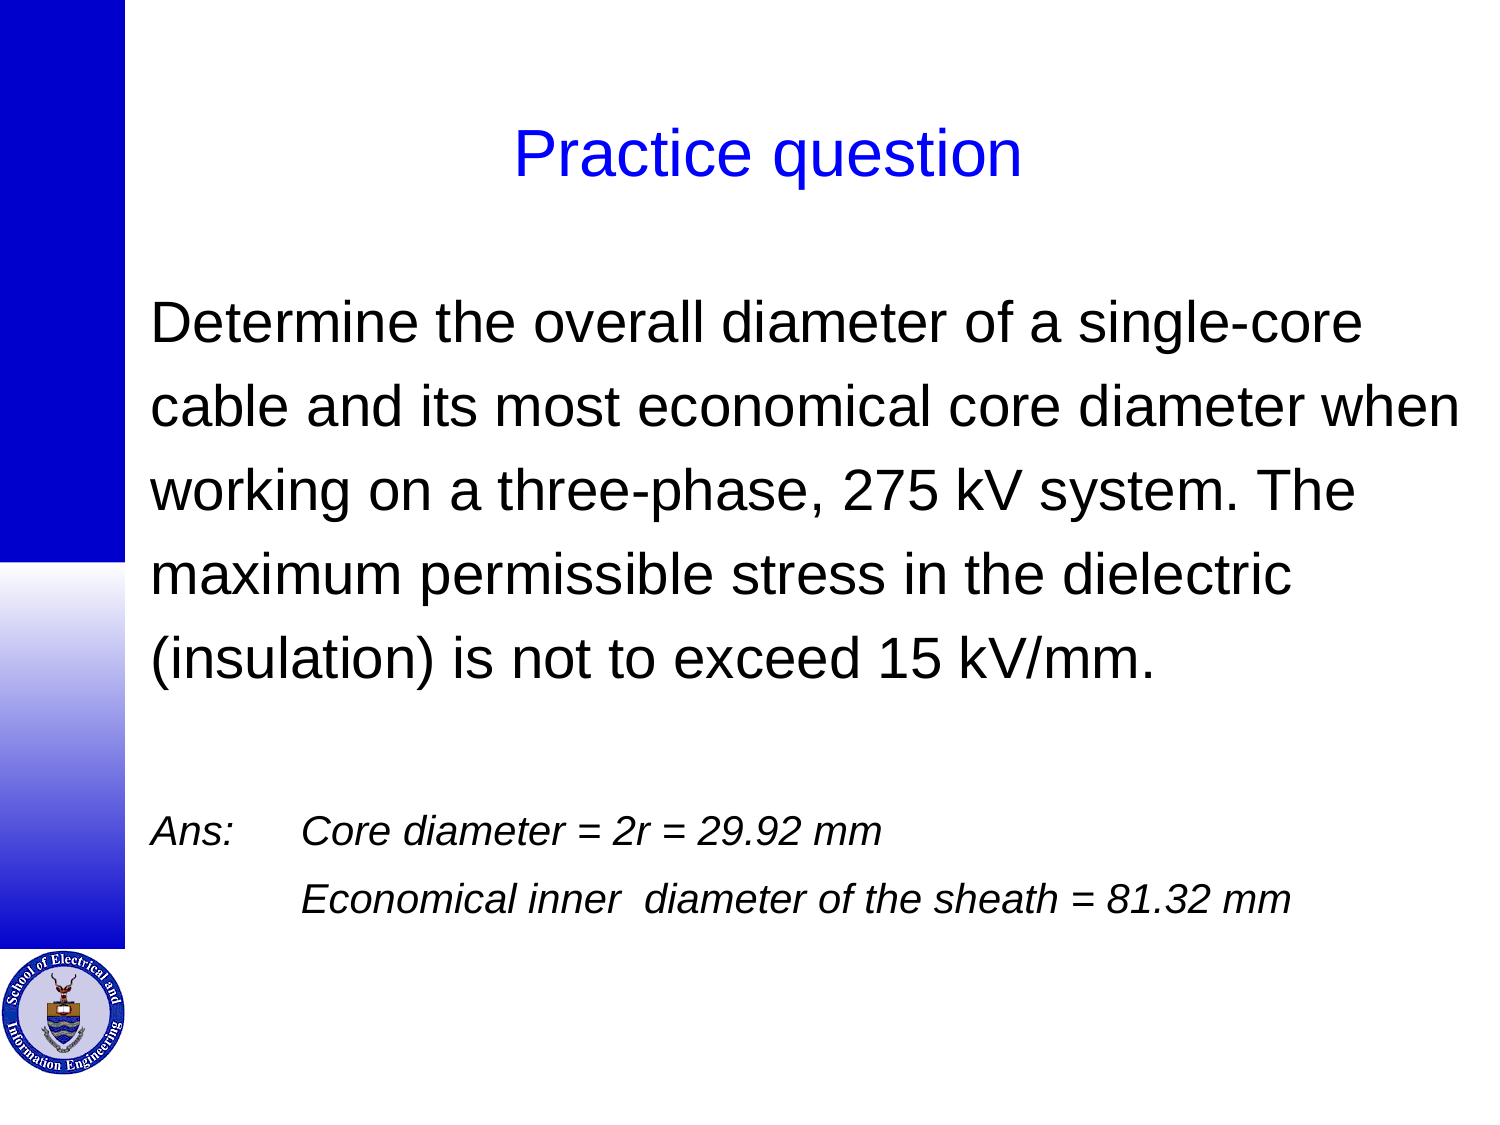

# Practice question
Determine the overall diameter of a single-core cable and its most economical core diameter when working on a three-phase, 275 kV system. The maximum permissible stress in the dielectric (insulation) is not to exceed 15 kV/mm.

Ans: 	Core diameter = 2r = 29.92 mm
	Economical inner  diameter of the sheath = 81.32 mm